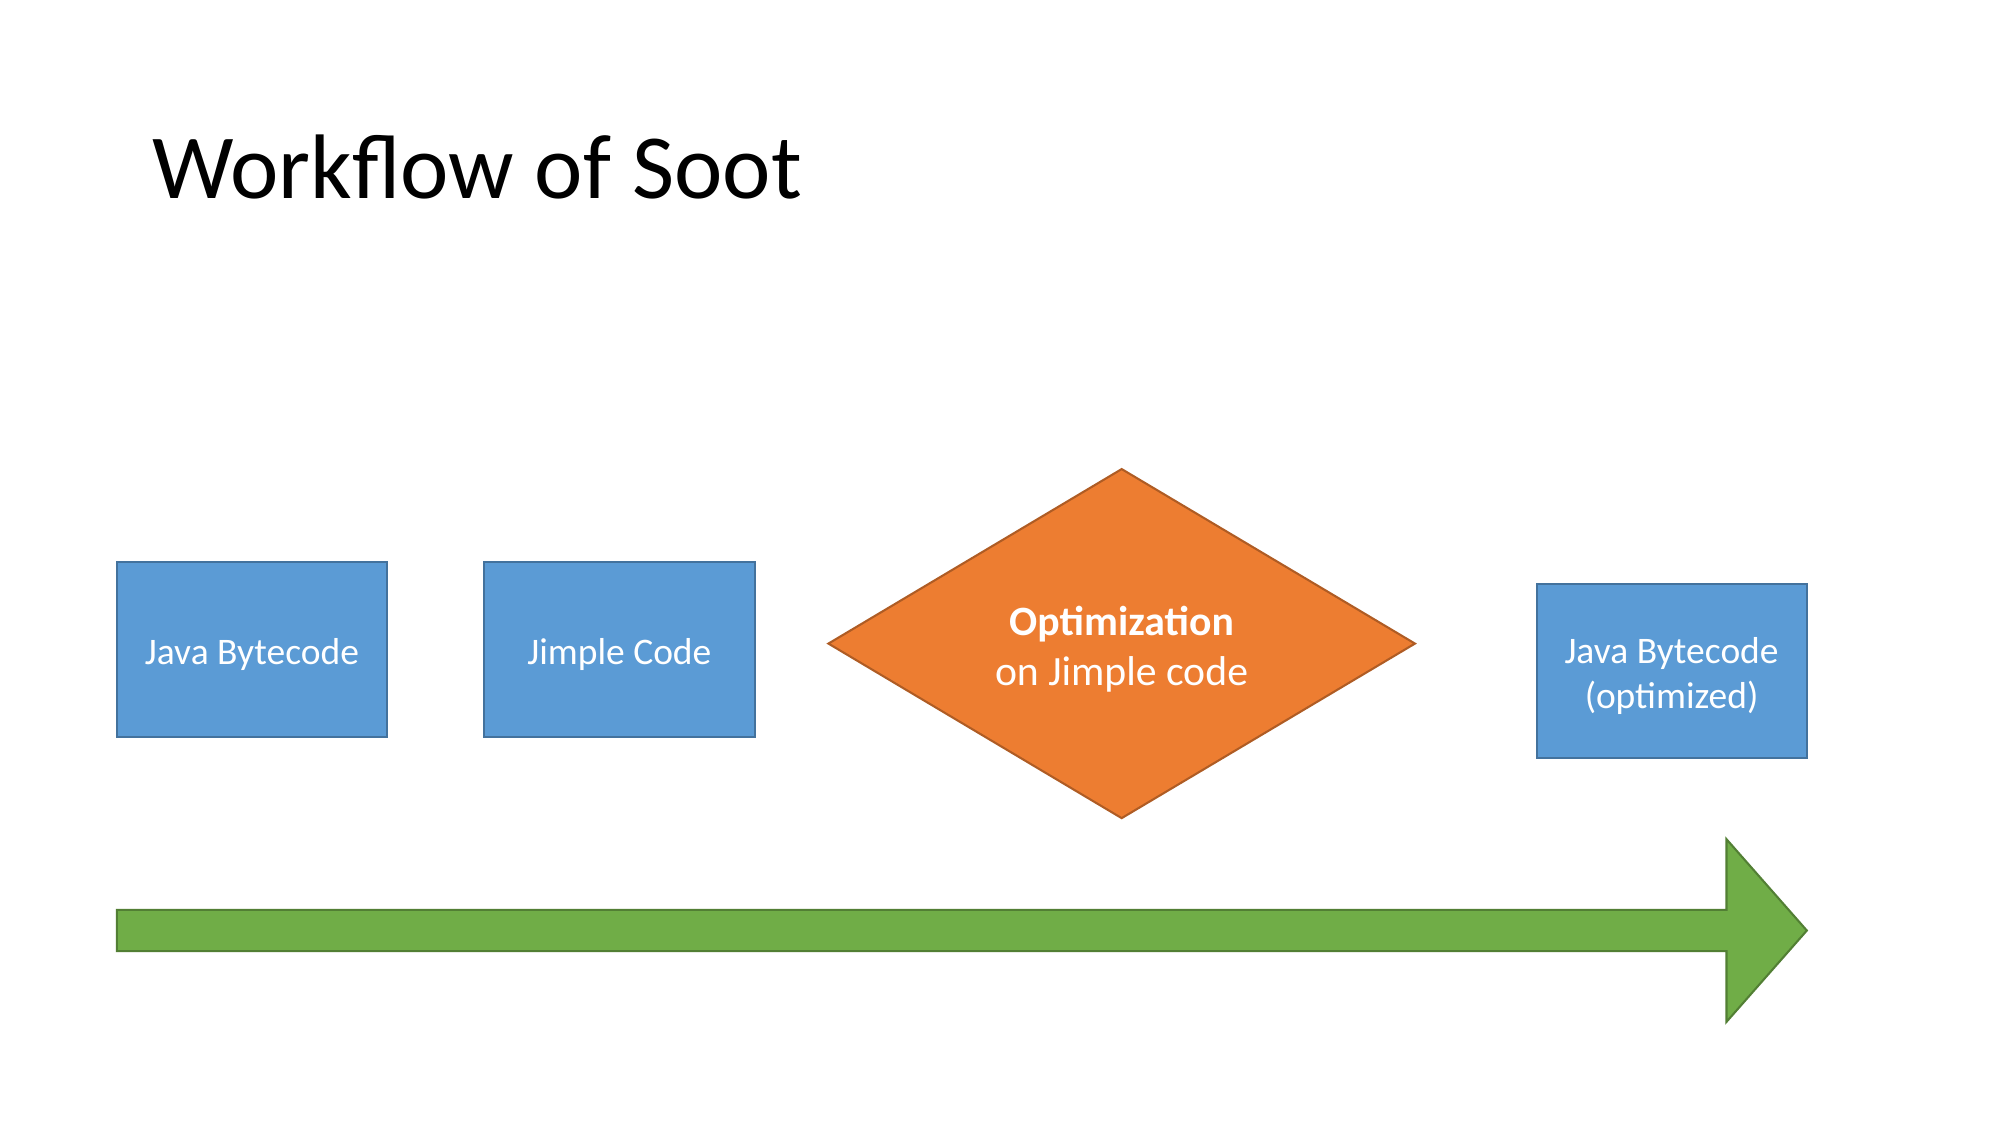

# Workflow of Soot

Optimization on Jimple code
Jimple Code
Java Bytecode
Java Bytecode
(optimized)